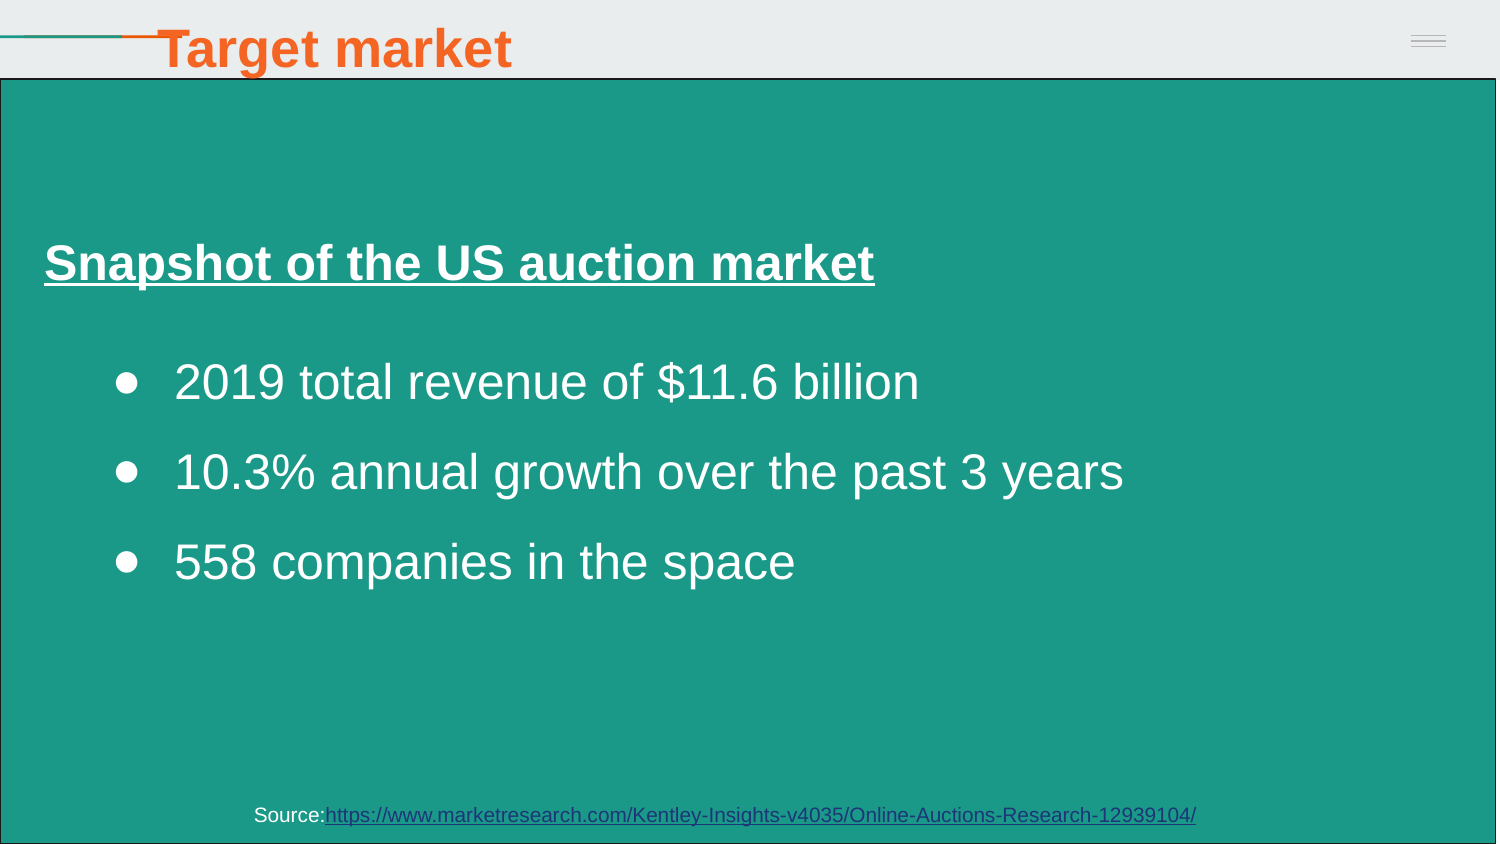

# Target market

Snapshot of the US auction market
2019 total revenue of $11.6 billion
10.3% annual growth over the past 3 years
558 companies in the space
Source:https://www.marketresearch.com/Kentley-Insights-v4035/Online-Auctions-Research-12939104/